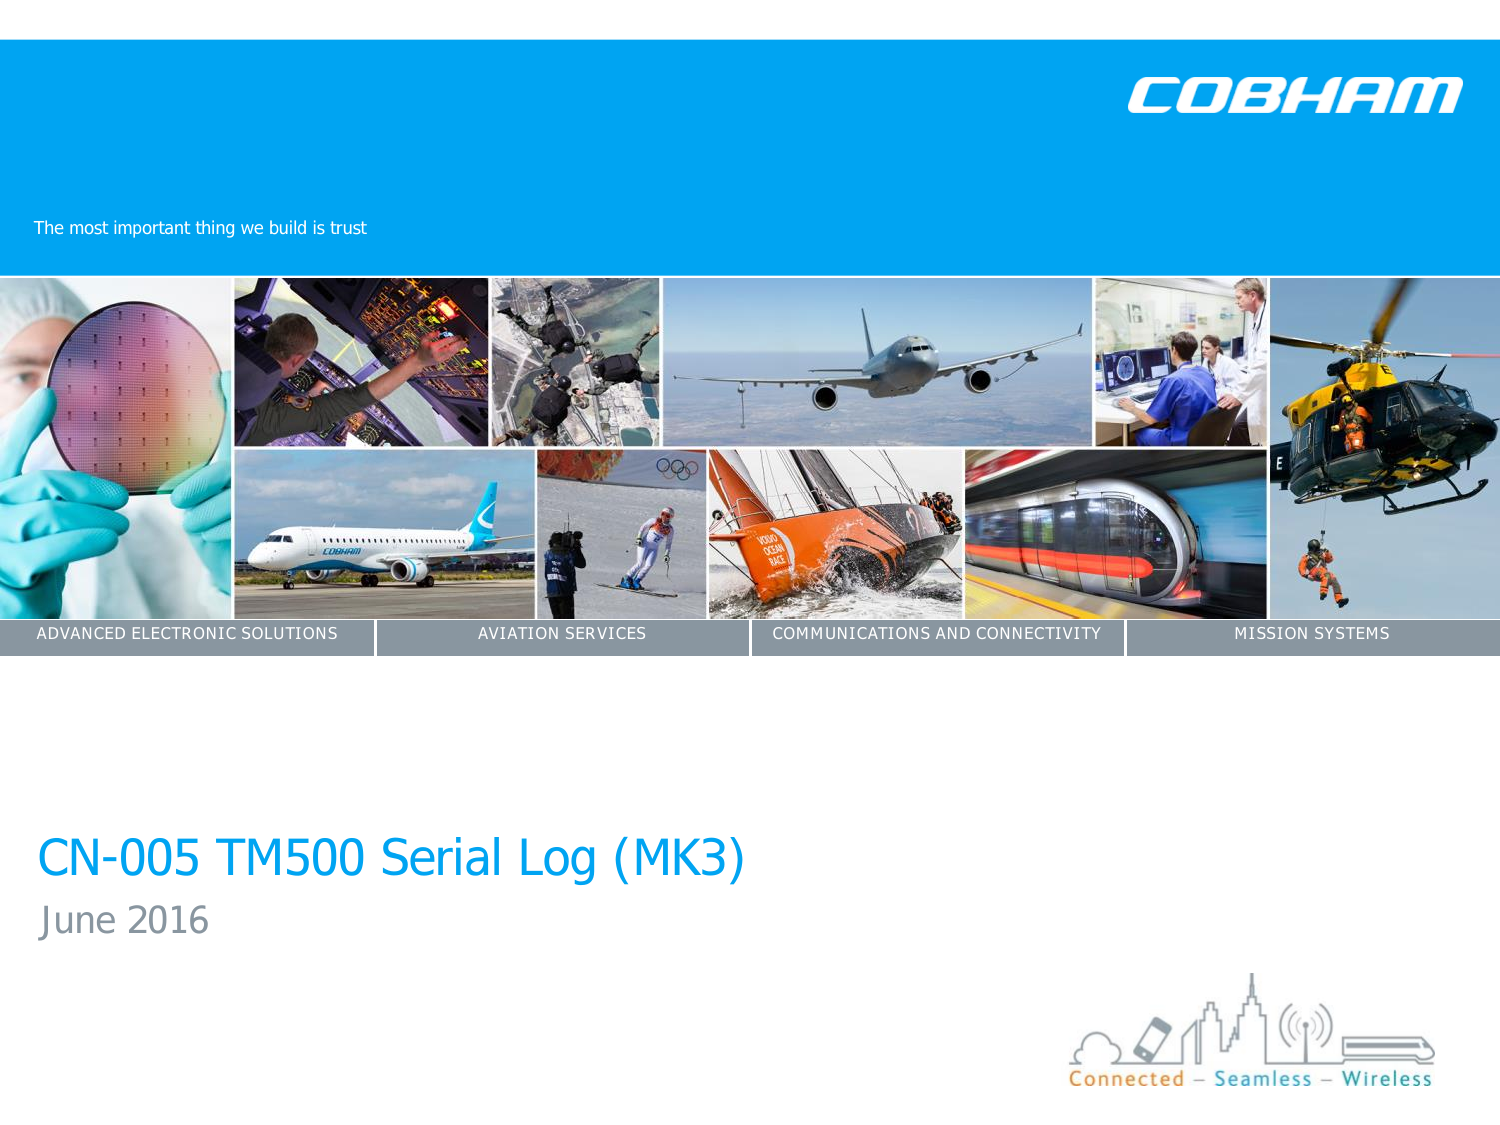

CN-005 TM500 Serial Log (MK3)
June 2016